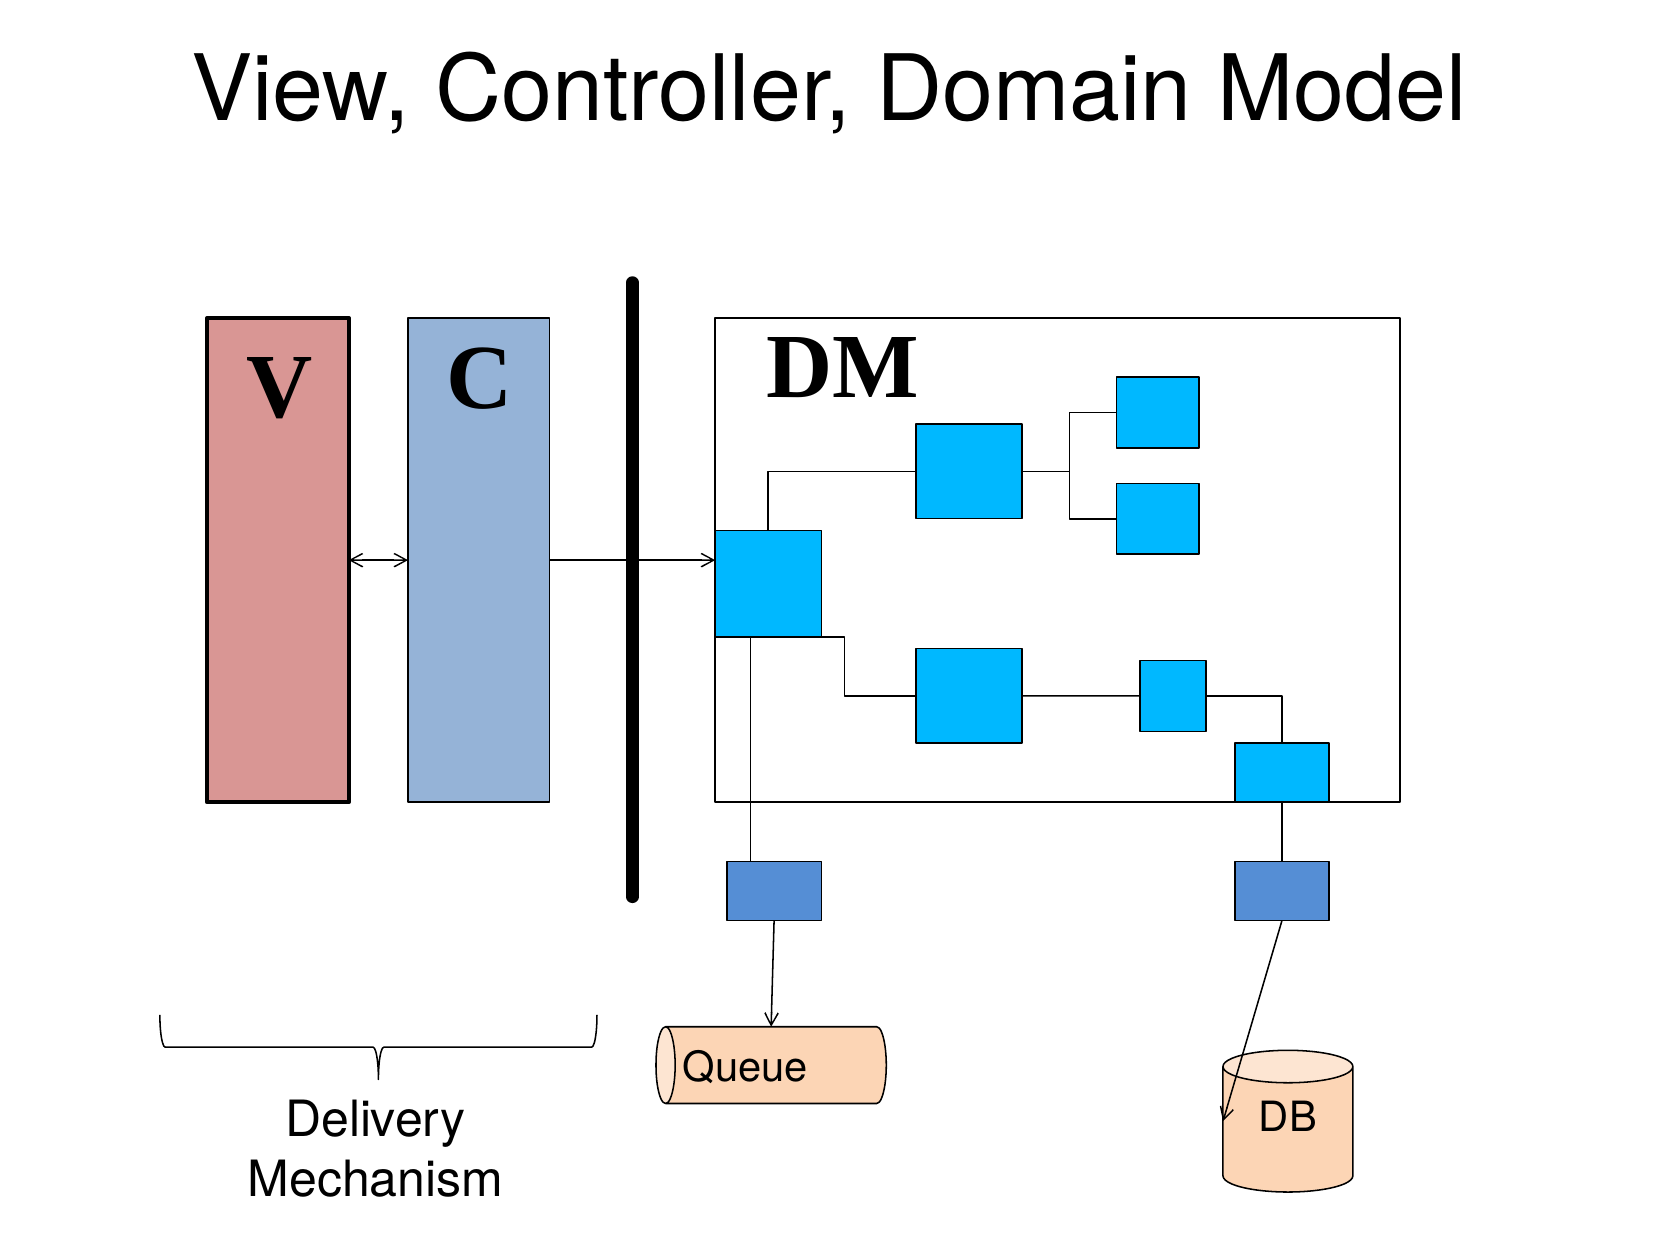

# View, Controller, Domain Model
DM
C

V

Model

Queue
DB
Delivery
Mechanism